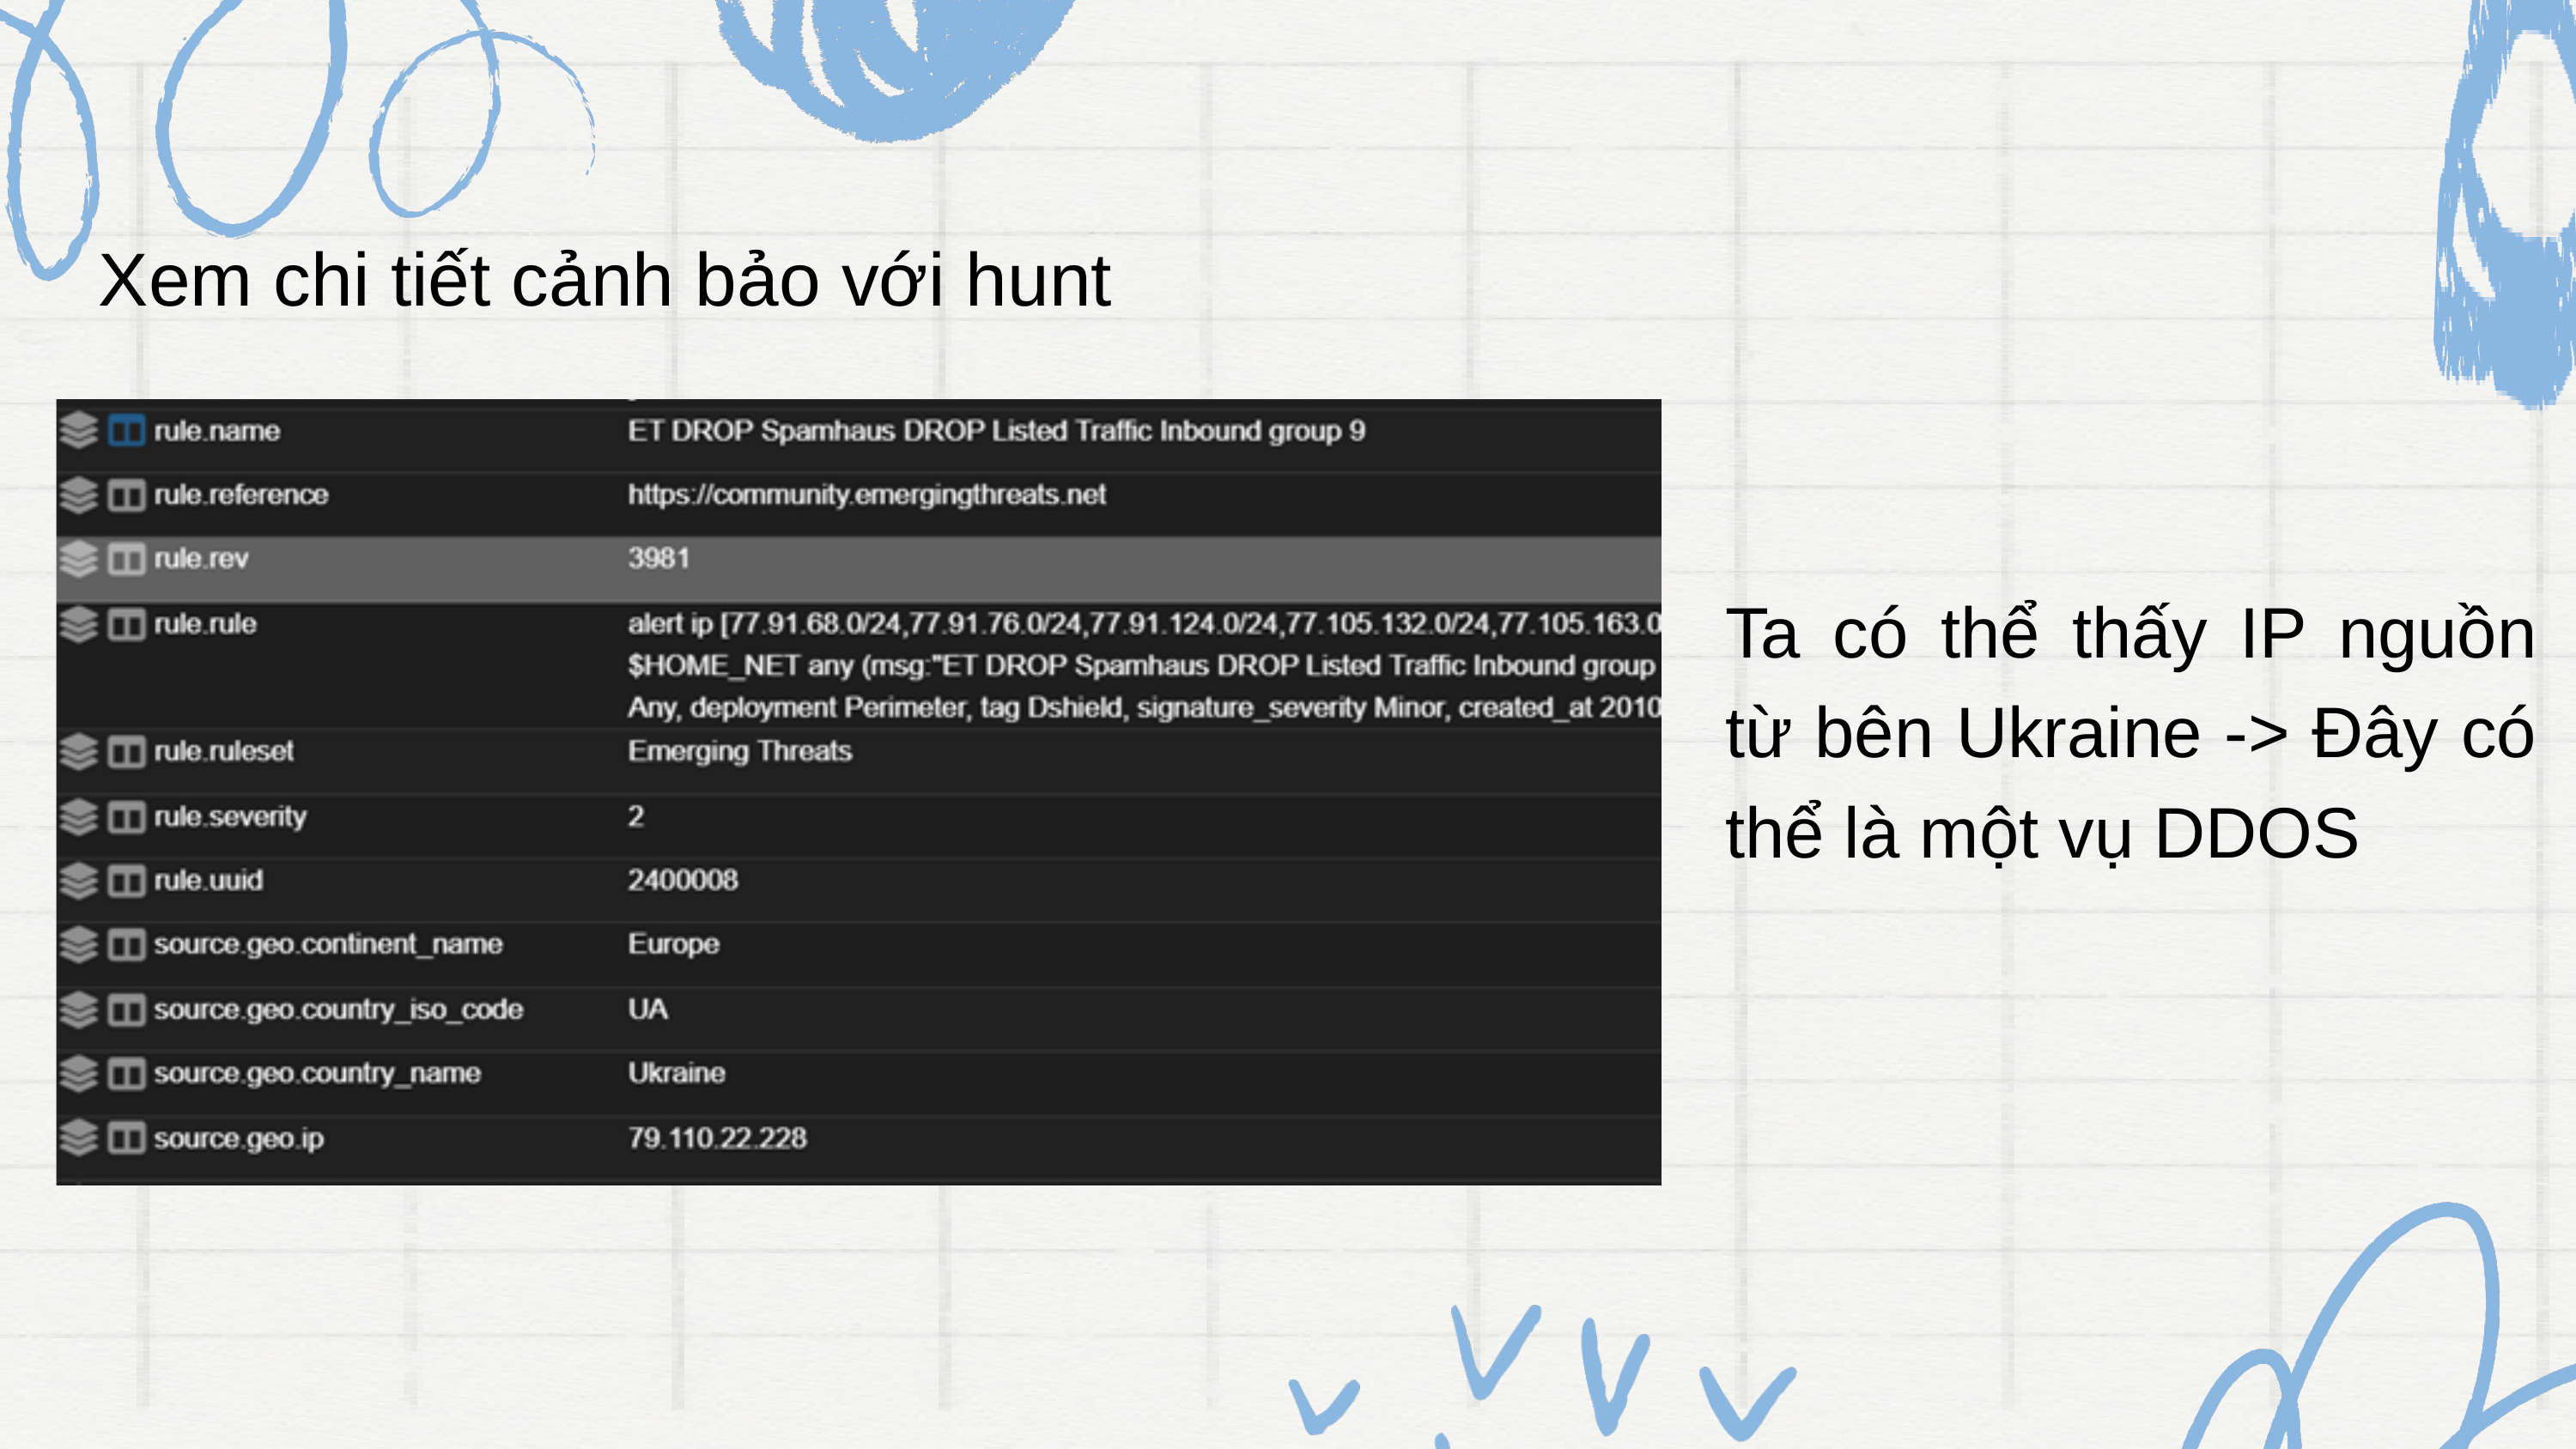

Xem chi tiết cảnh bảo với hunt

Ta có thể thấy IP nguồn từ bên Ukraine -> Đây có thể là một vụ DDOS